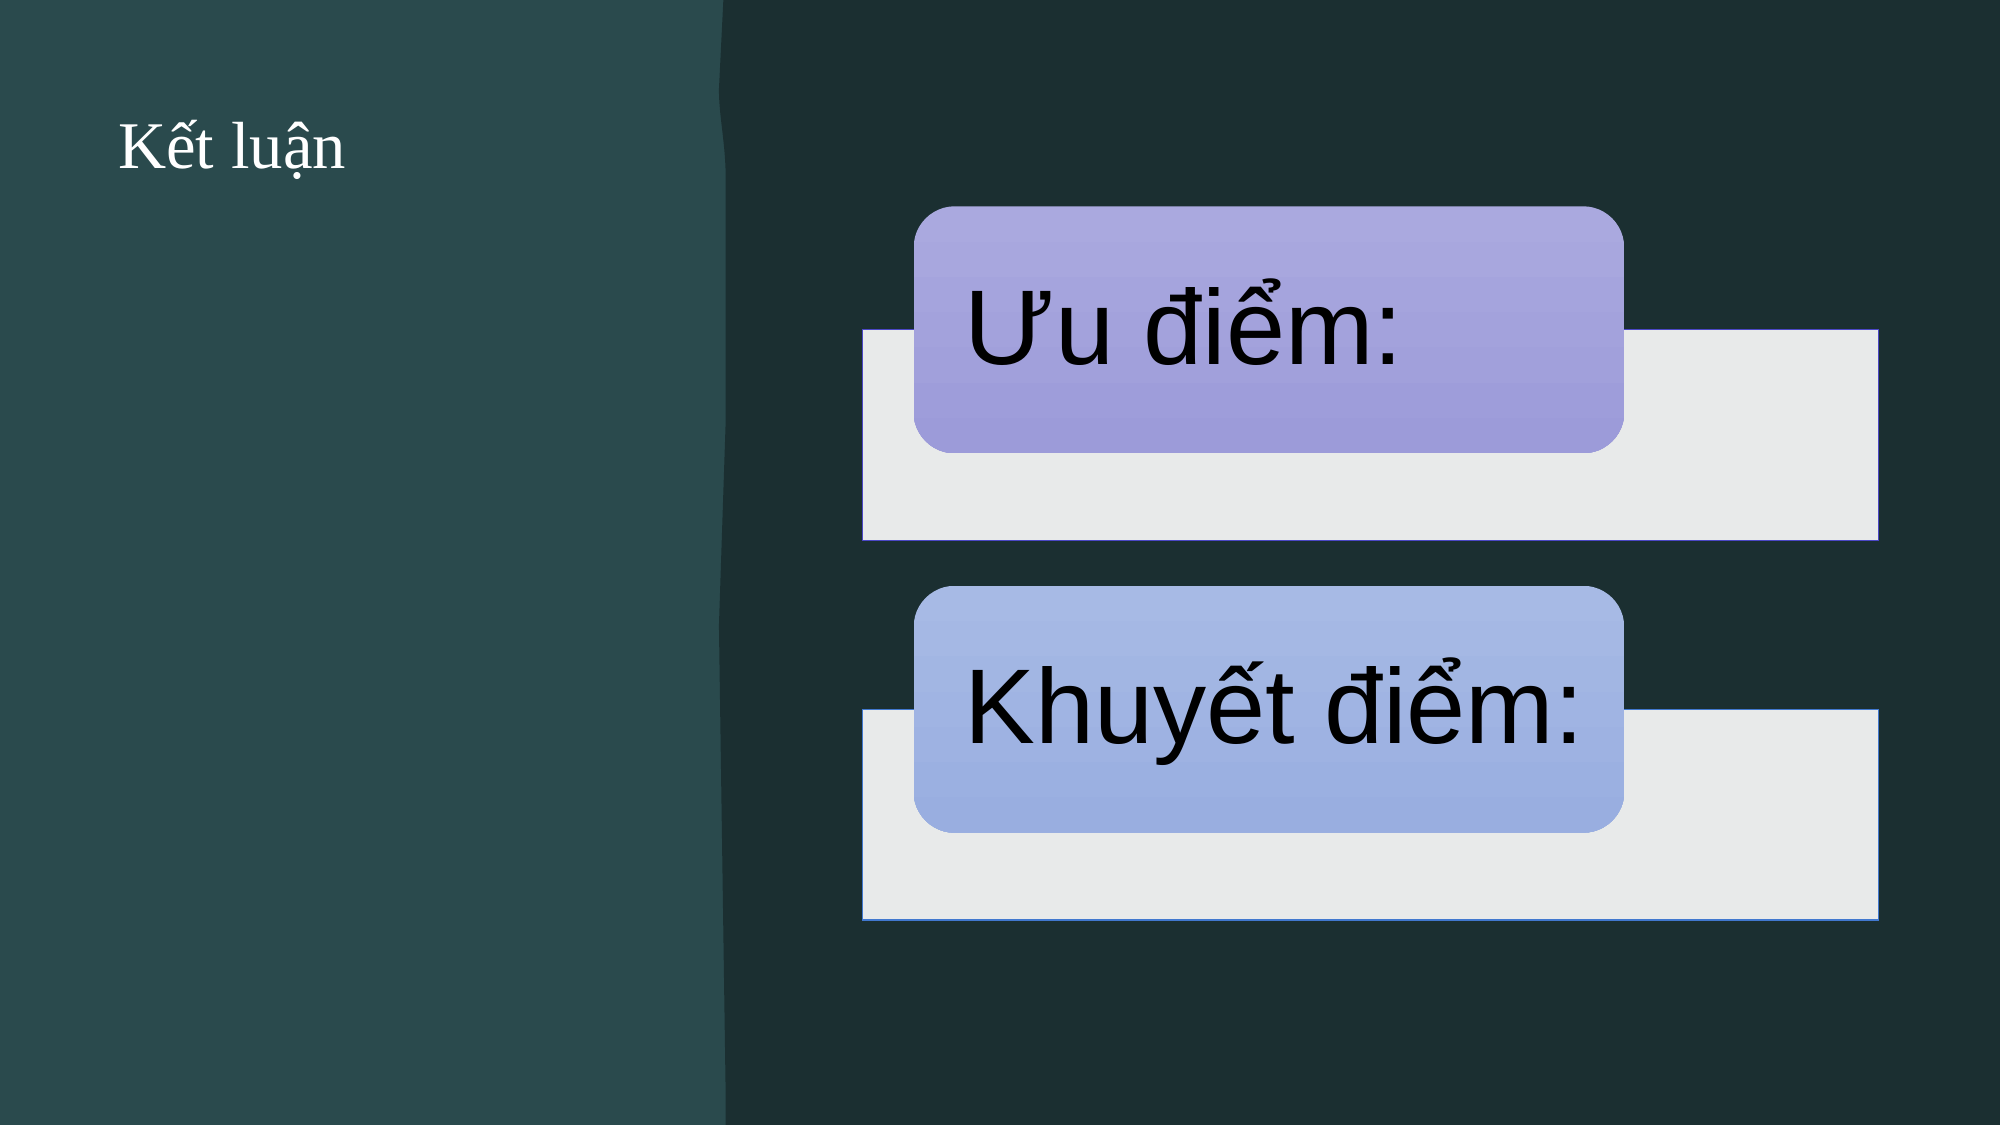

# Kết luận
Ưu điểm:
Khuyết điểm: